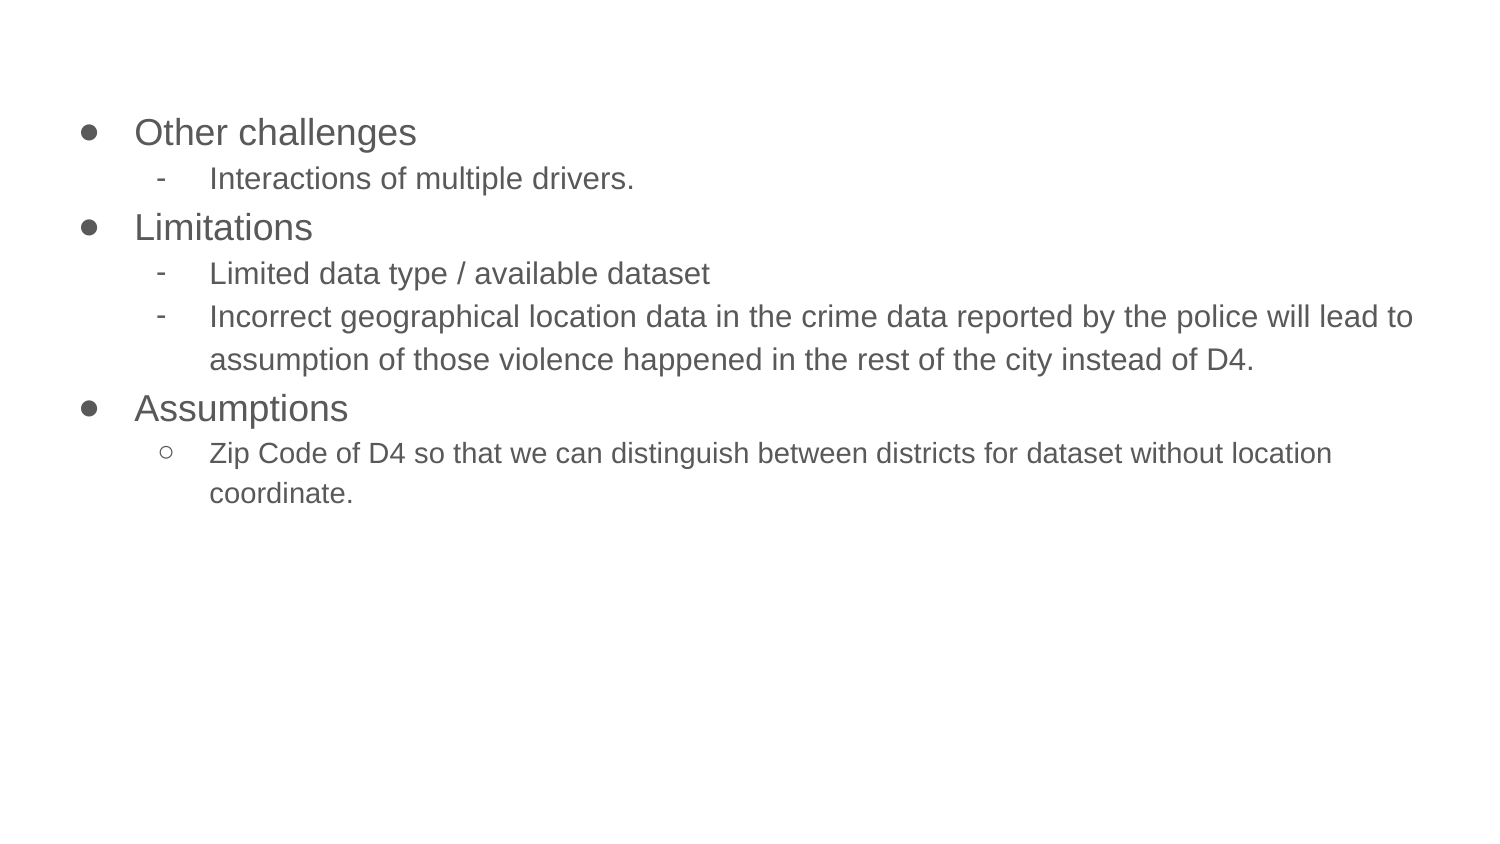

Other challenges
Interactions of multiple drivers.
Limitations
Limited data type / available dataset
Incorrect geographical location data in the crime data reported by the police will lead to assumption of those violence happened in the rest of the city instead of D4.
Assumptions
Zip Code of D4 so that we can distinguish between districts for dataset without location coordinate.